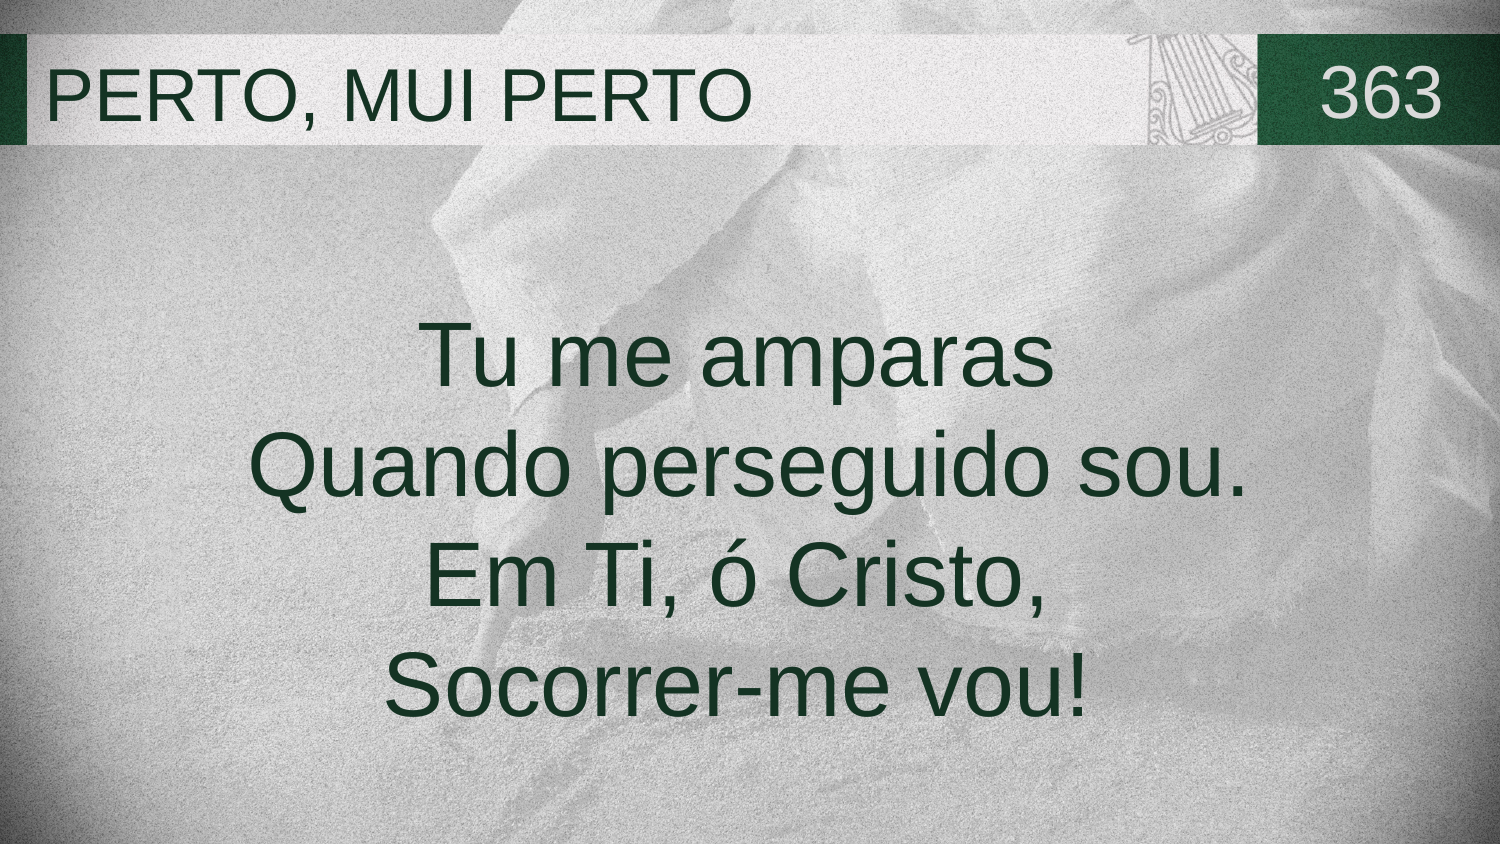

# PERTO, MUI PERTO
363
Tu me amparas
Quando perseguido sou.
Em Ti, ó Cristo,
Socorrer-me vou!